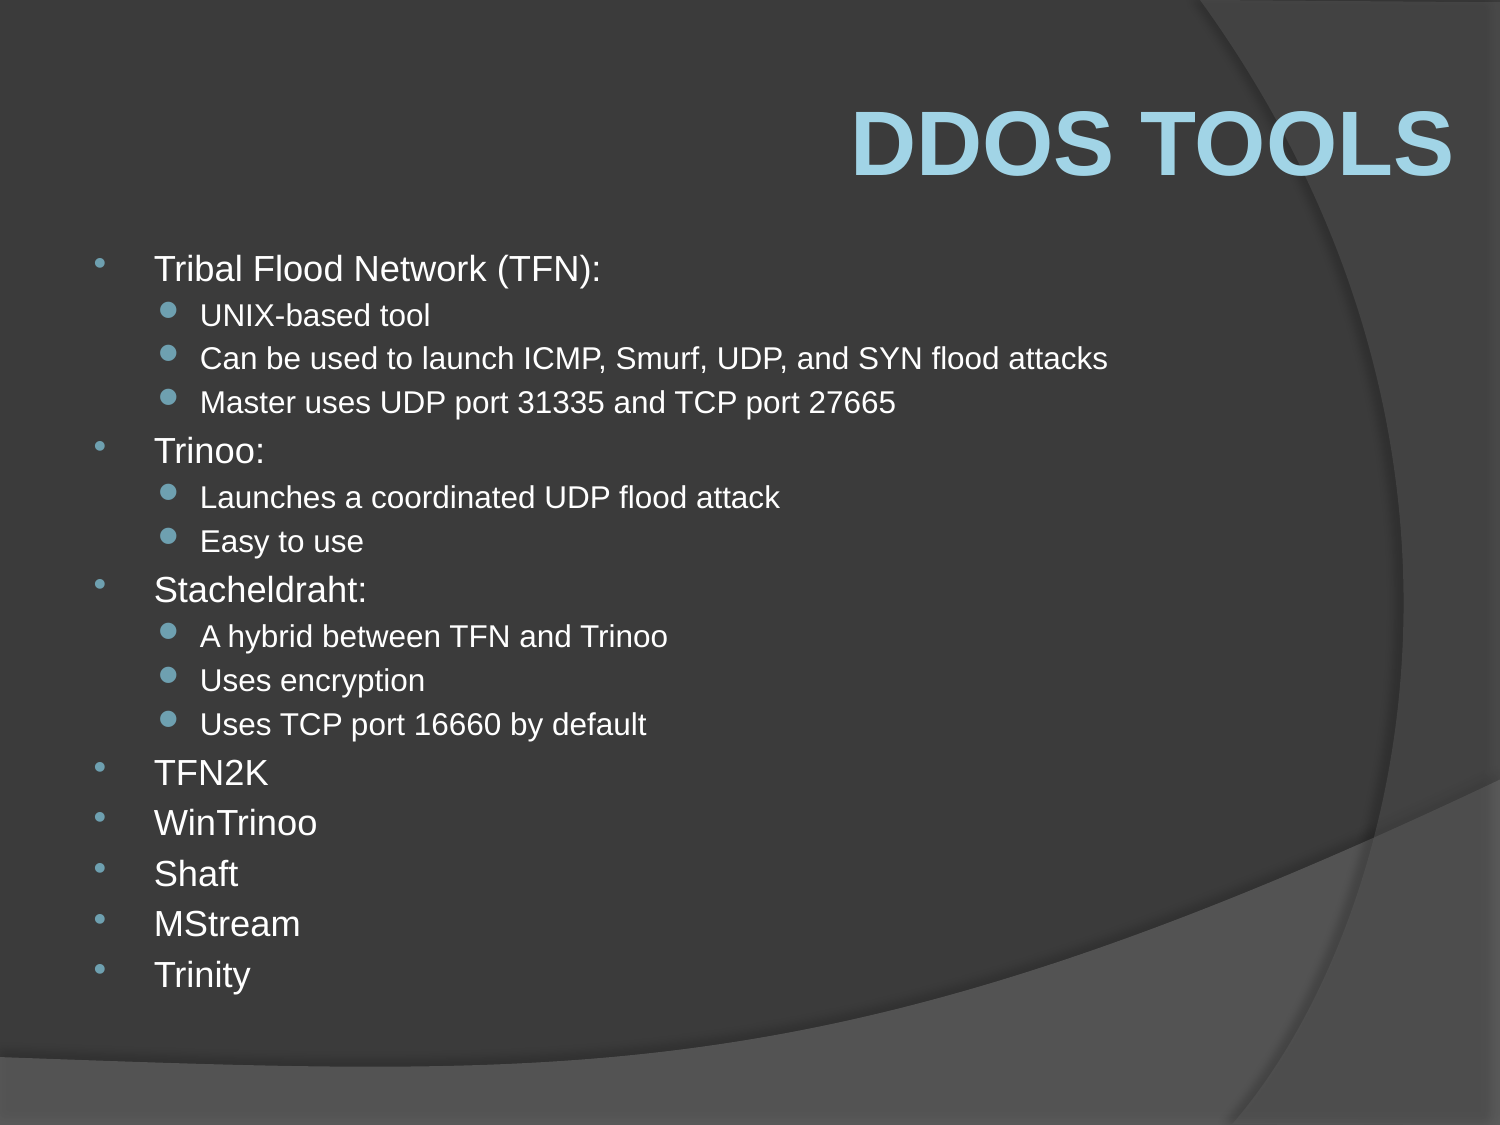

# DDoS Tools
Tribal Flood Network (TFN):
UNIX-based tool
Can be used to launch ICMP, Smurf, UDP, and SYN flood attacks
Master uses UDP port 31335 and TCP port 27665
Trinoo:
Launches a coordinated UDP flood attack
Easy to use
Stacheldraht:
A hybrid between TFN and Trinoo
Uses encryption
Uses TCP port 16660 by default
TFN2K
WinTrinoo
Shaft
MStream
Trinity